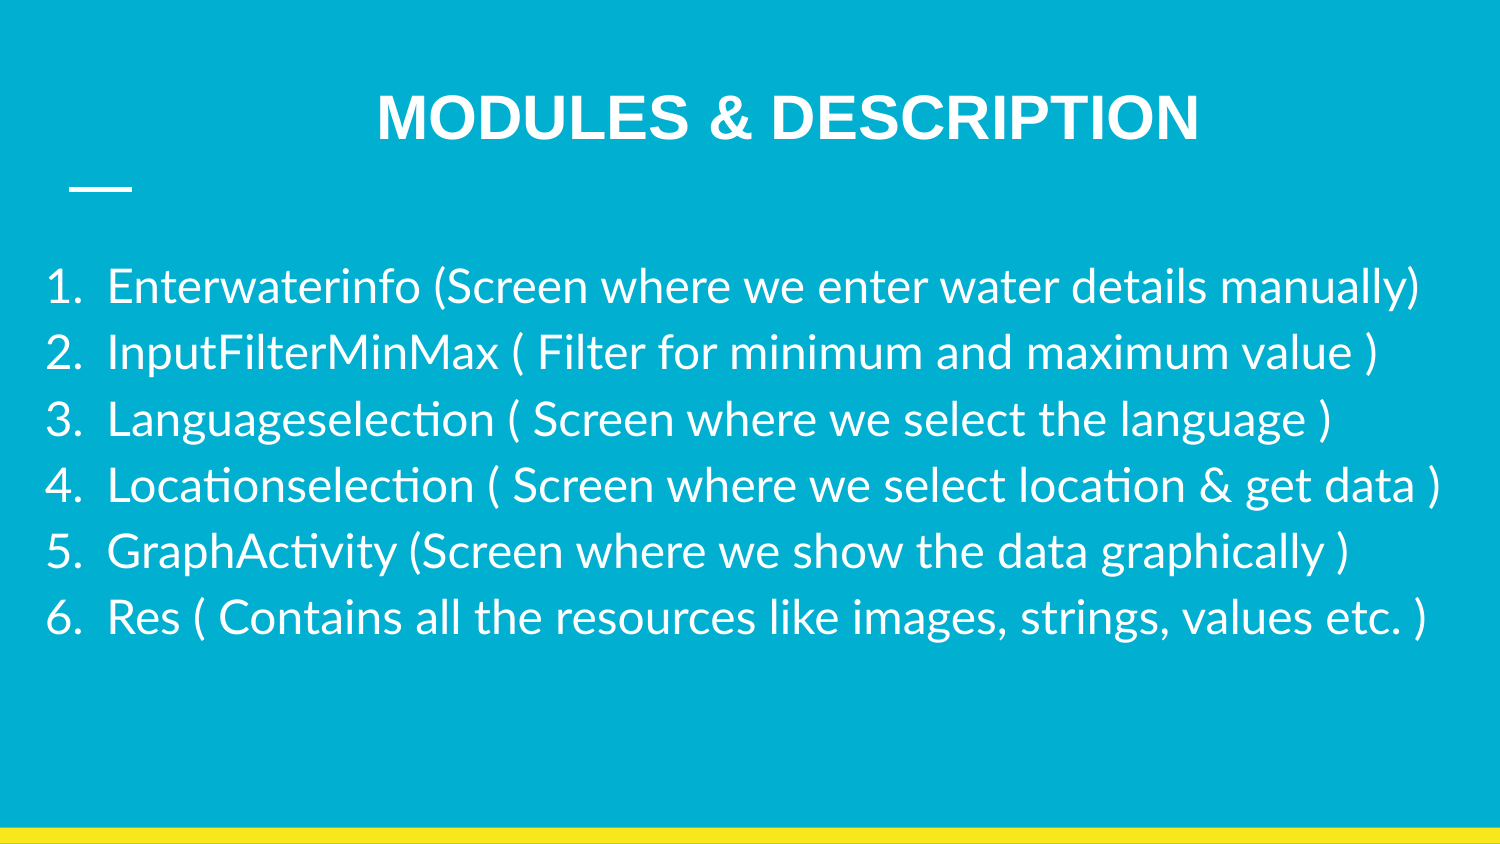

# MODULES & DESCRIPTION
Enterwaterinfo (Screen where we enter water details manually)
InputFilterMinMax ( Filter for minimum and maximum value )
Languageselection ( Screen where we select the language )
Locationselection ( Screen where we select location & get data )
GraphActivity (Screen where we show the data graphically )
Res ( Contains all the resources like images, strings, values etc. )